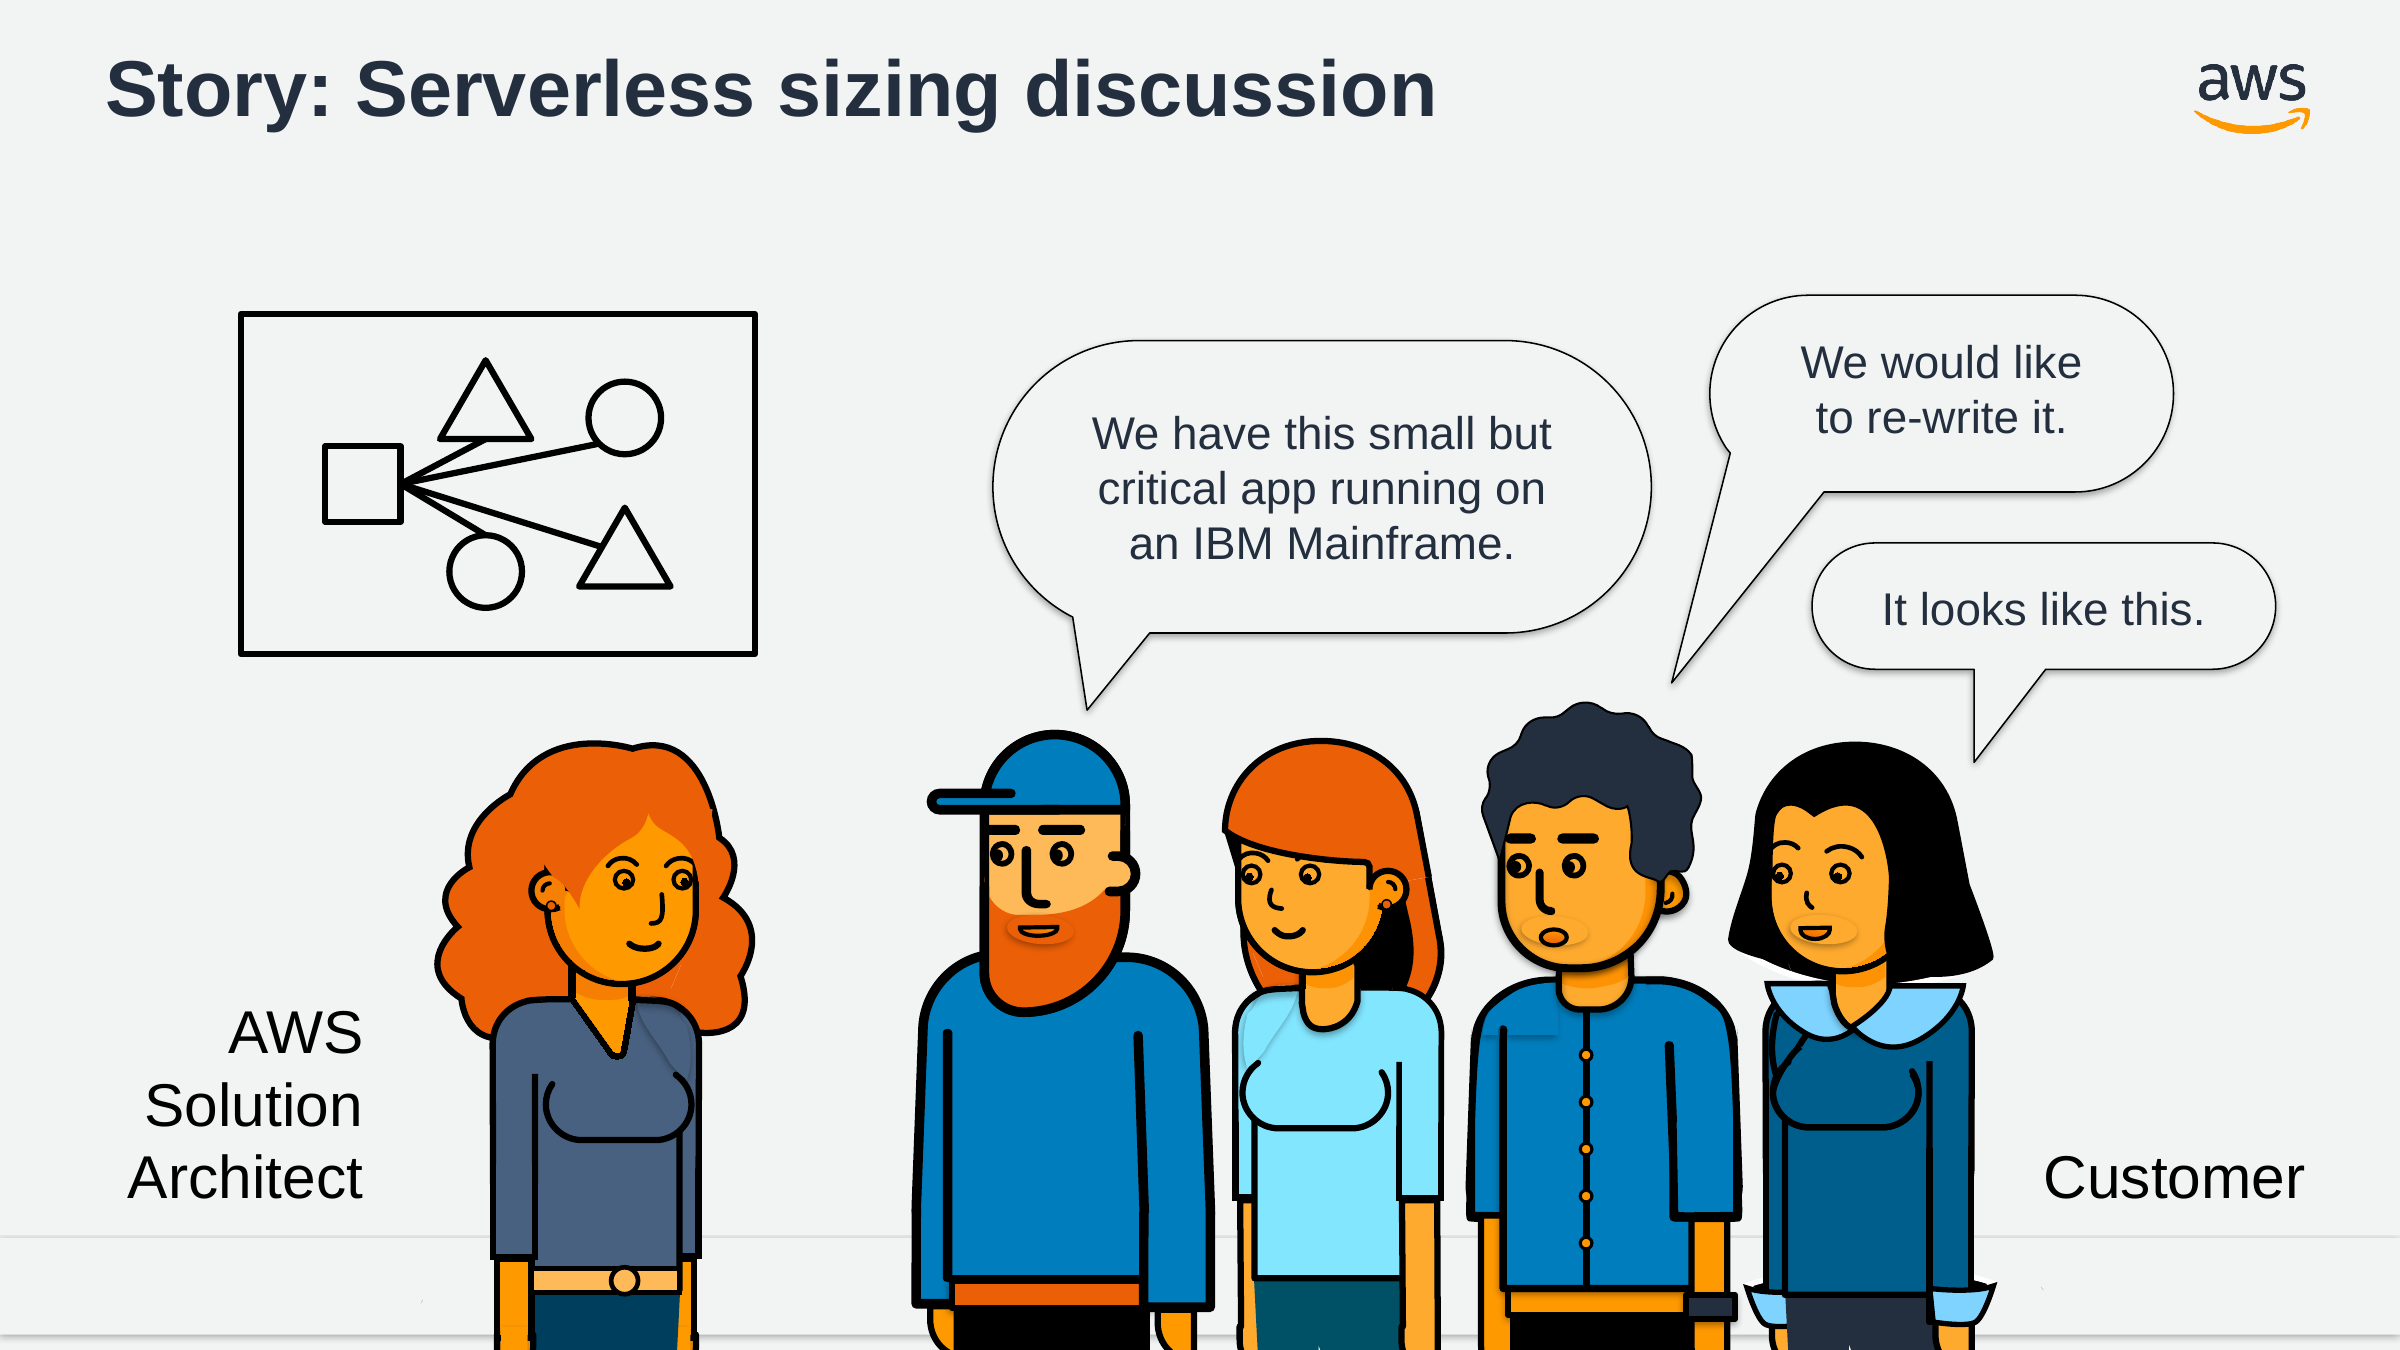

# Story: Serverless sizing discussion

We would like
to re-write it.

We have this small but critical app running on an IBM Mainframe.

It looks like this.

AWS
Solution
Architect
Customer